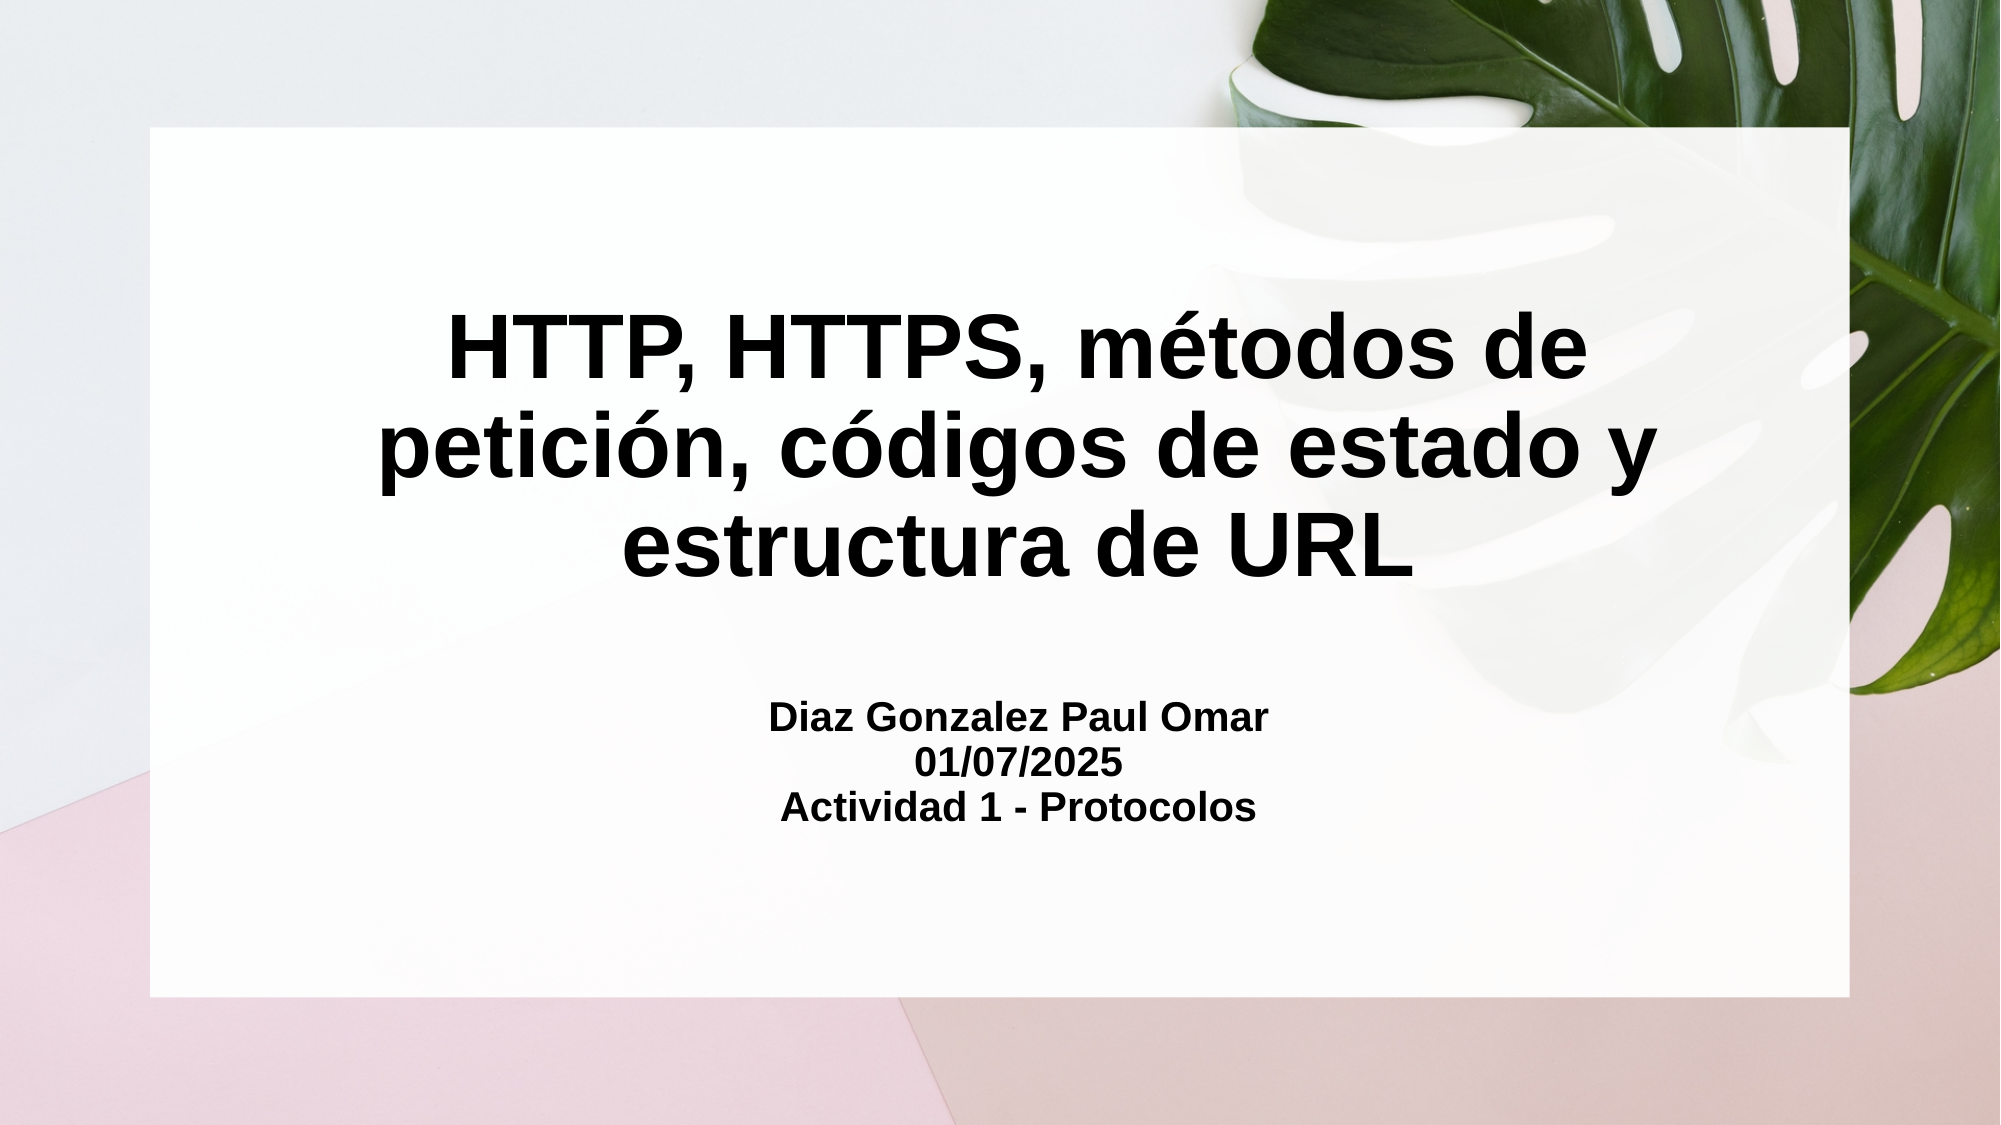

# HTTP, HTTPS, métodos de petición, códigos de estado y estructura de URL Diaz Gonzalez Paul Omar 01/07/2025 Actividad 1 - Protocolos